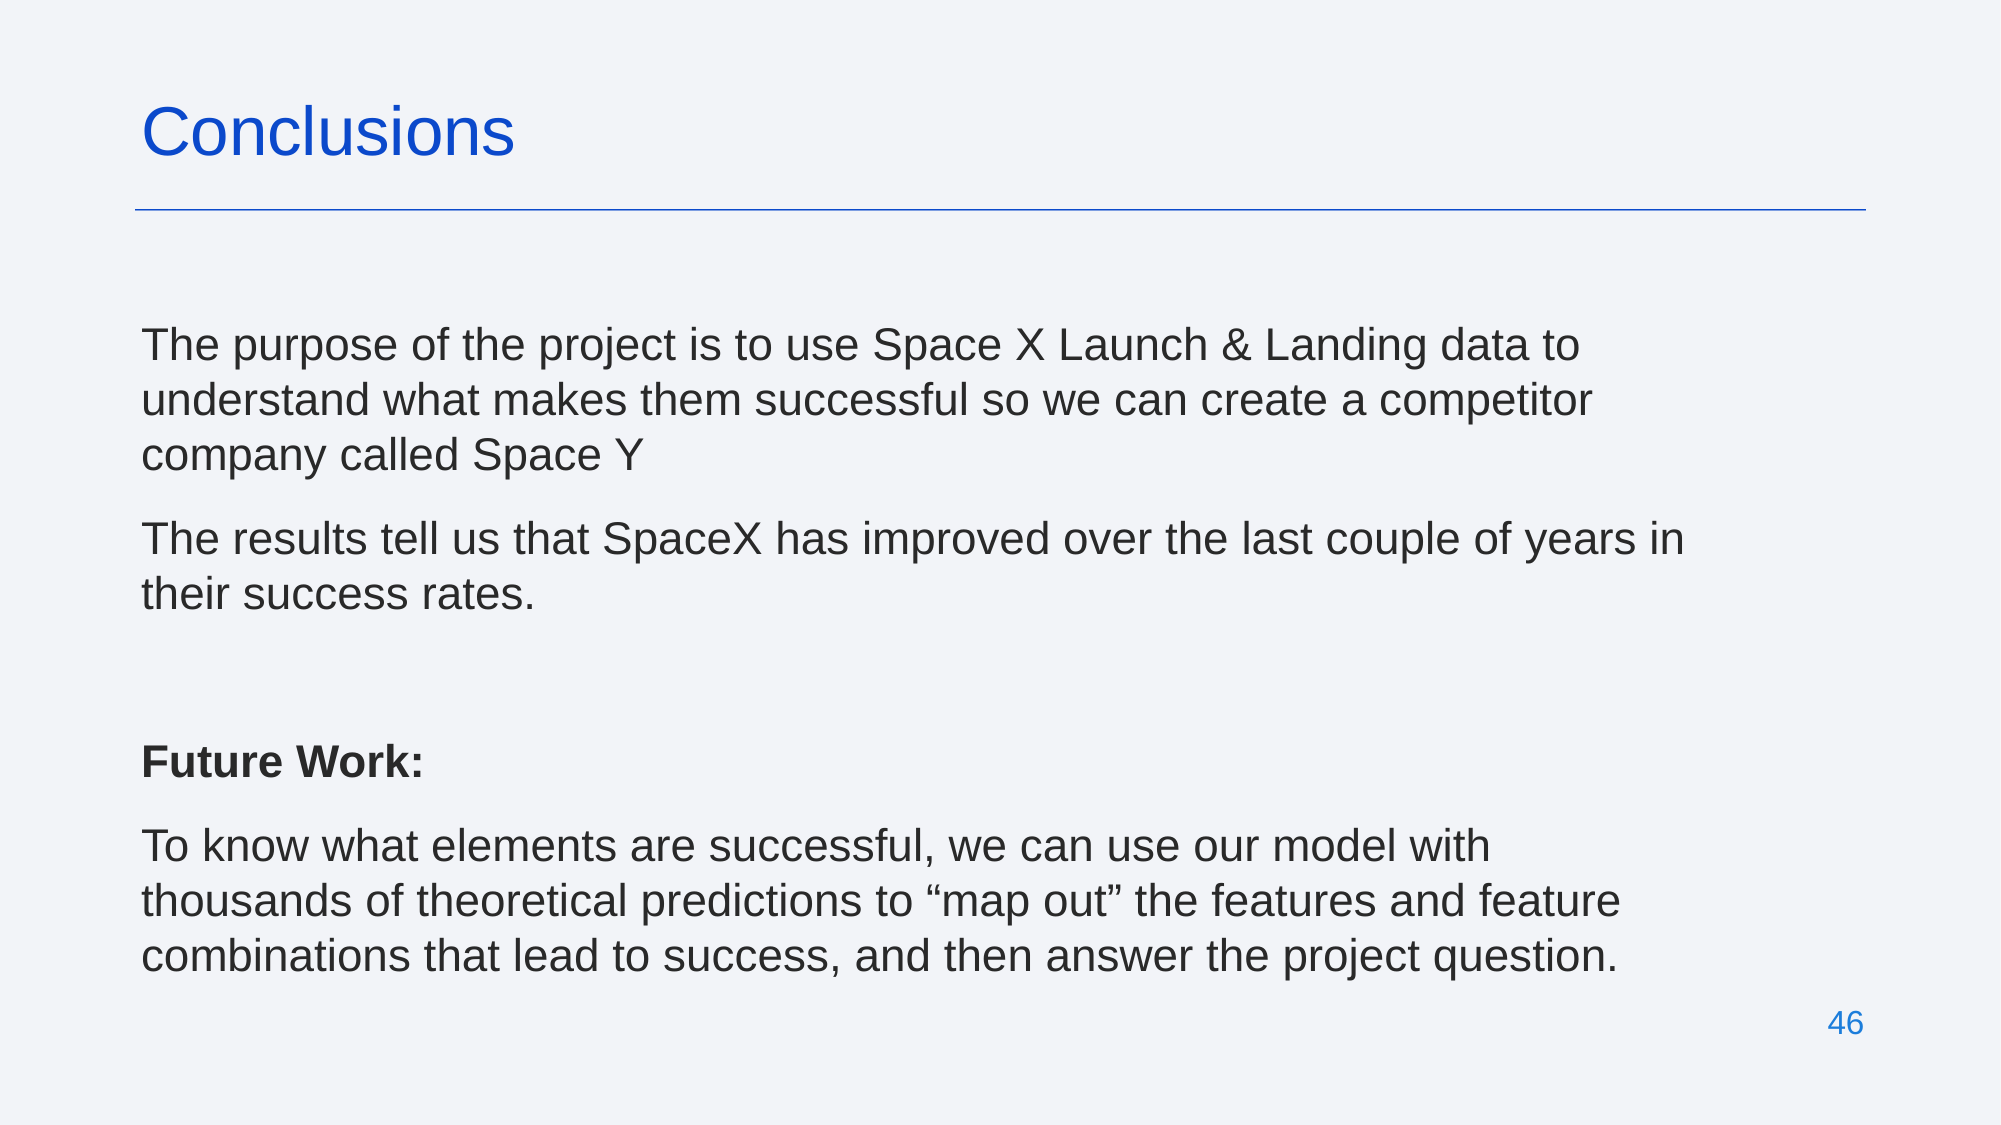

Conclusions
The purpose of the project is to use Space X Launch & Landing data to understand what makes them successful so we can create a competitor company called Space Y
The results tell us that SpaceX has improved over the last couple of years in their success rates.

Future Work:
To know what elements are successful, we can use our model with thousands of theoretical predictions to “map out” the features and feature combinations that lead to success, and then answer the project question.
46